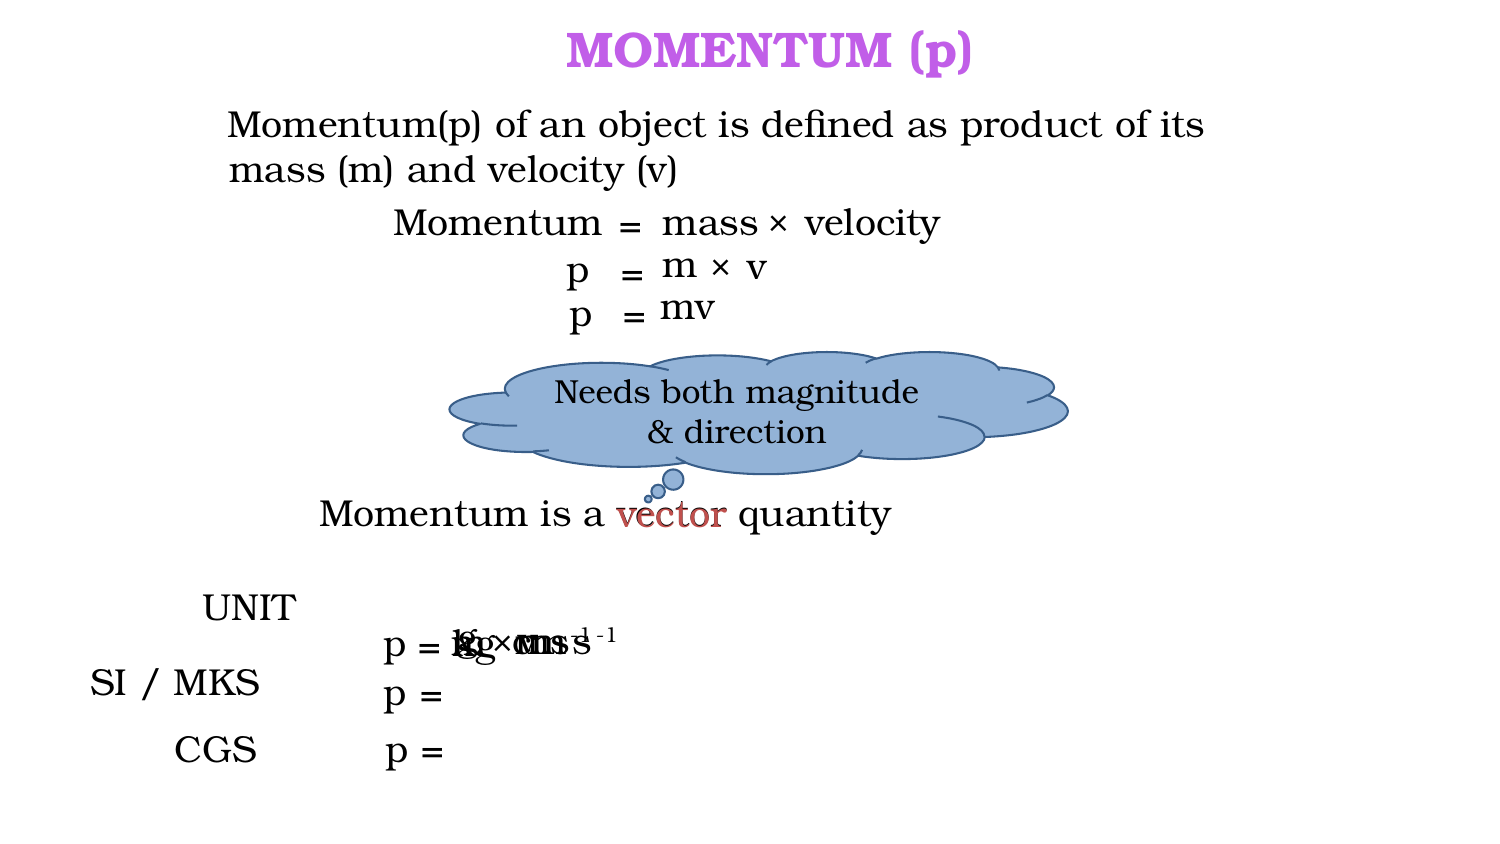

MOMENTUM (p)
Momentum(p) of an object is defined as product of its
mass (m) and velocity (v)
Momentum
mass
×
velocity
=
m
×
v
p
=
mv
p
=
Needs both magnitude & direction
Momentum is a vector quantity
vector
UNIT
g
v
cm
ms-1
s
-1
m
×
kg
p
=
SI / MKS
p
=
CGS
p
=